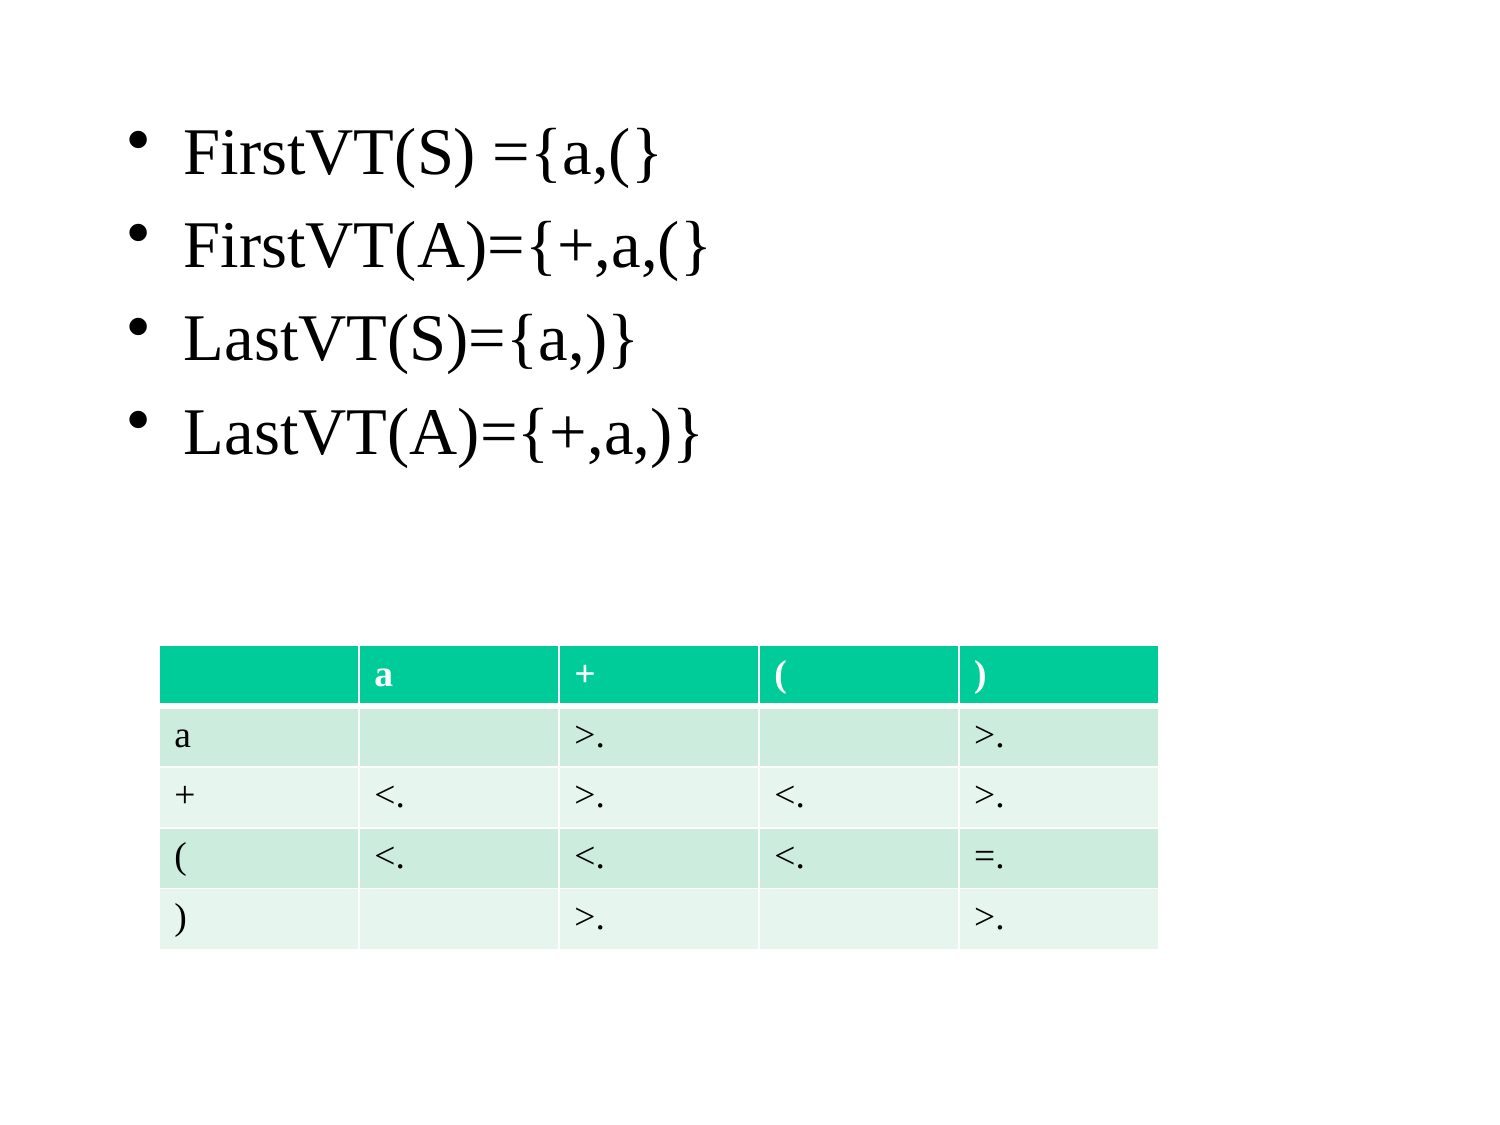

# FirstVT(S) ={a,(}
FirstVT(A)={+,a,(}
LastVT(S)={a,)}
LastVT(A)={+,a,)}
|  | a | + | ( | ) |
| --- | --- | --- | --- | --- |
| a |  | >. |  | >. |
| + | <. | >. | <. | >. |
| ( | <. | <. | <. | =. |
| ) |  | >. |  | >. |